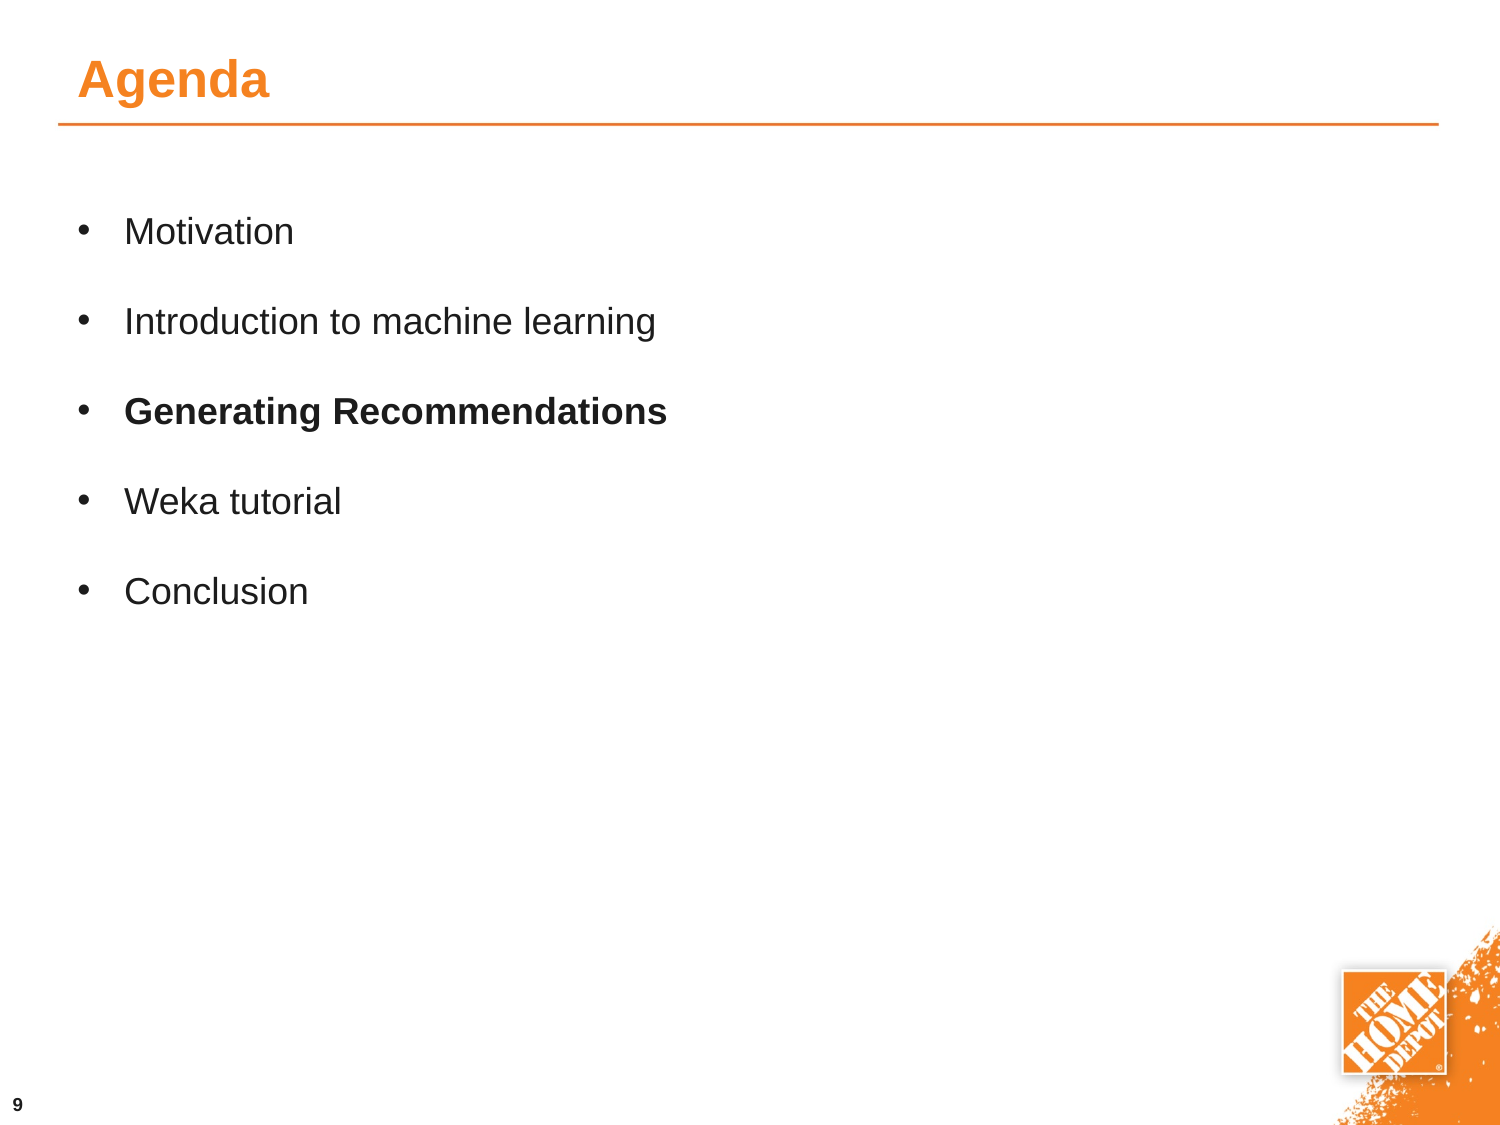

# Agenda
Motivation

Introduction to machine learning

Generating Recommendations

Weka tutorial

Conclusion

9